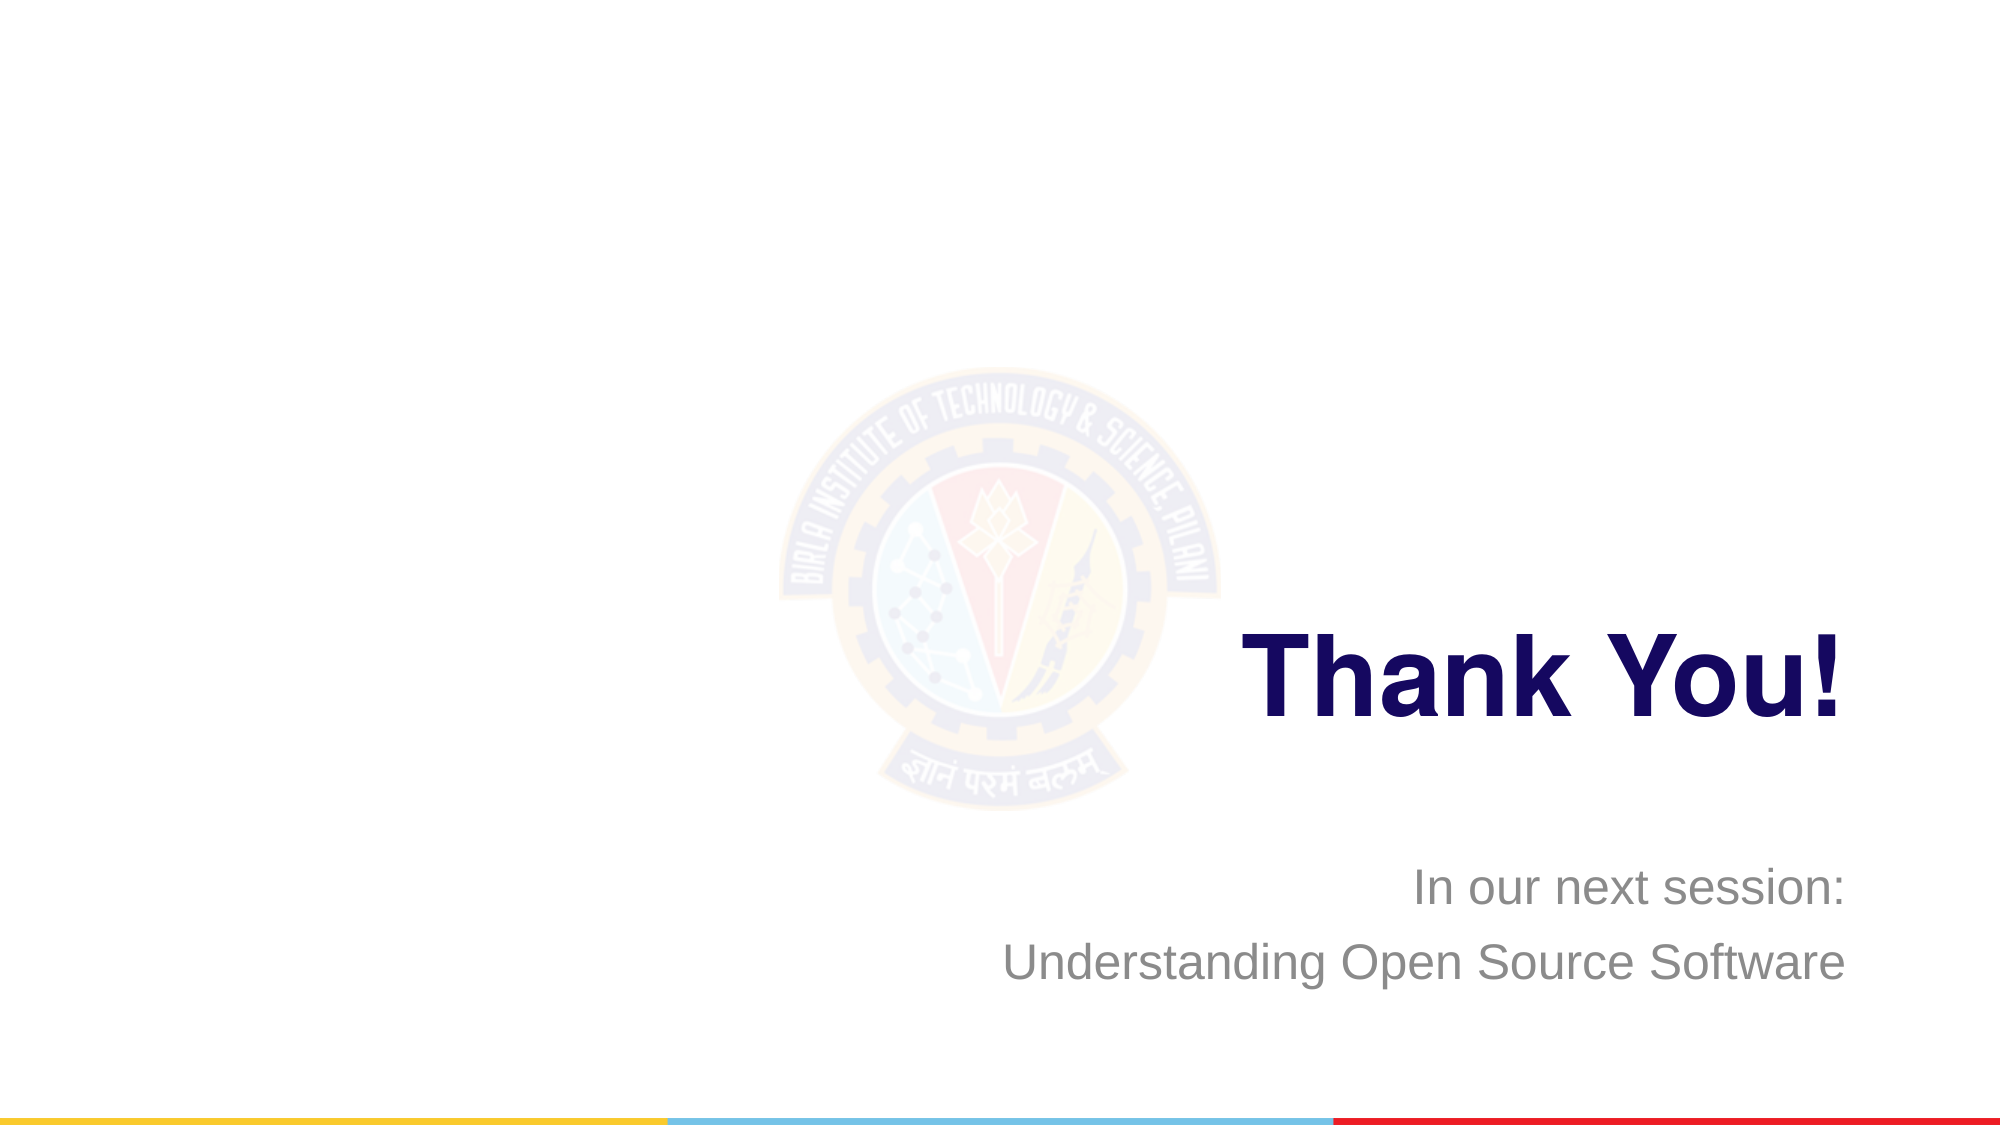

# Thank You!
In our next session:
Understanding Open Source Software